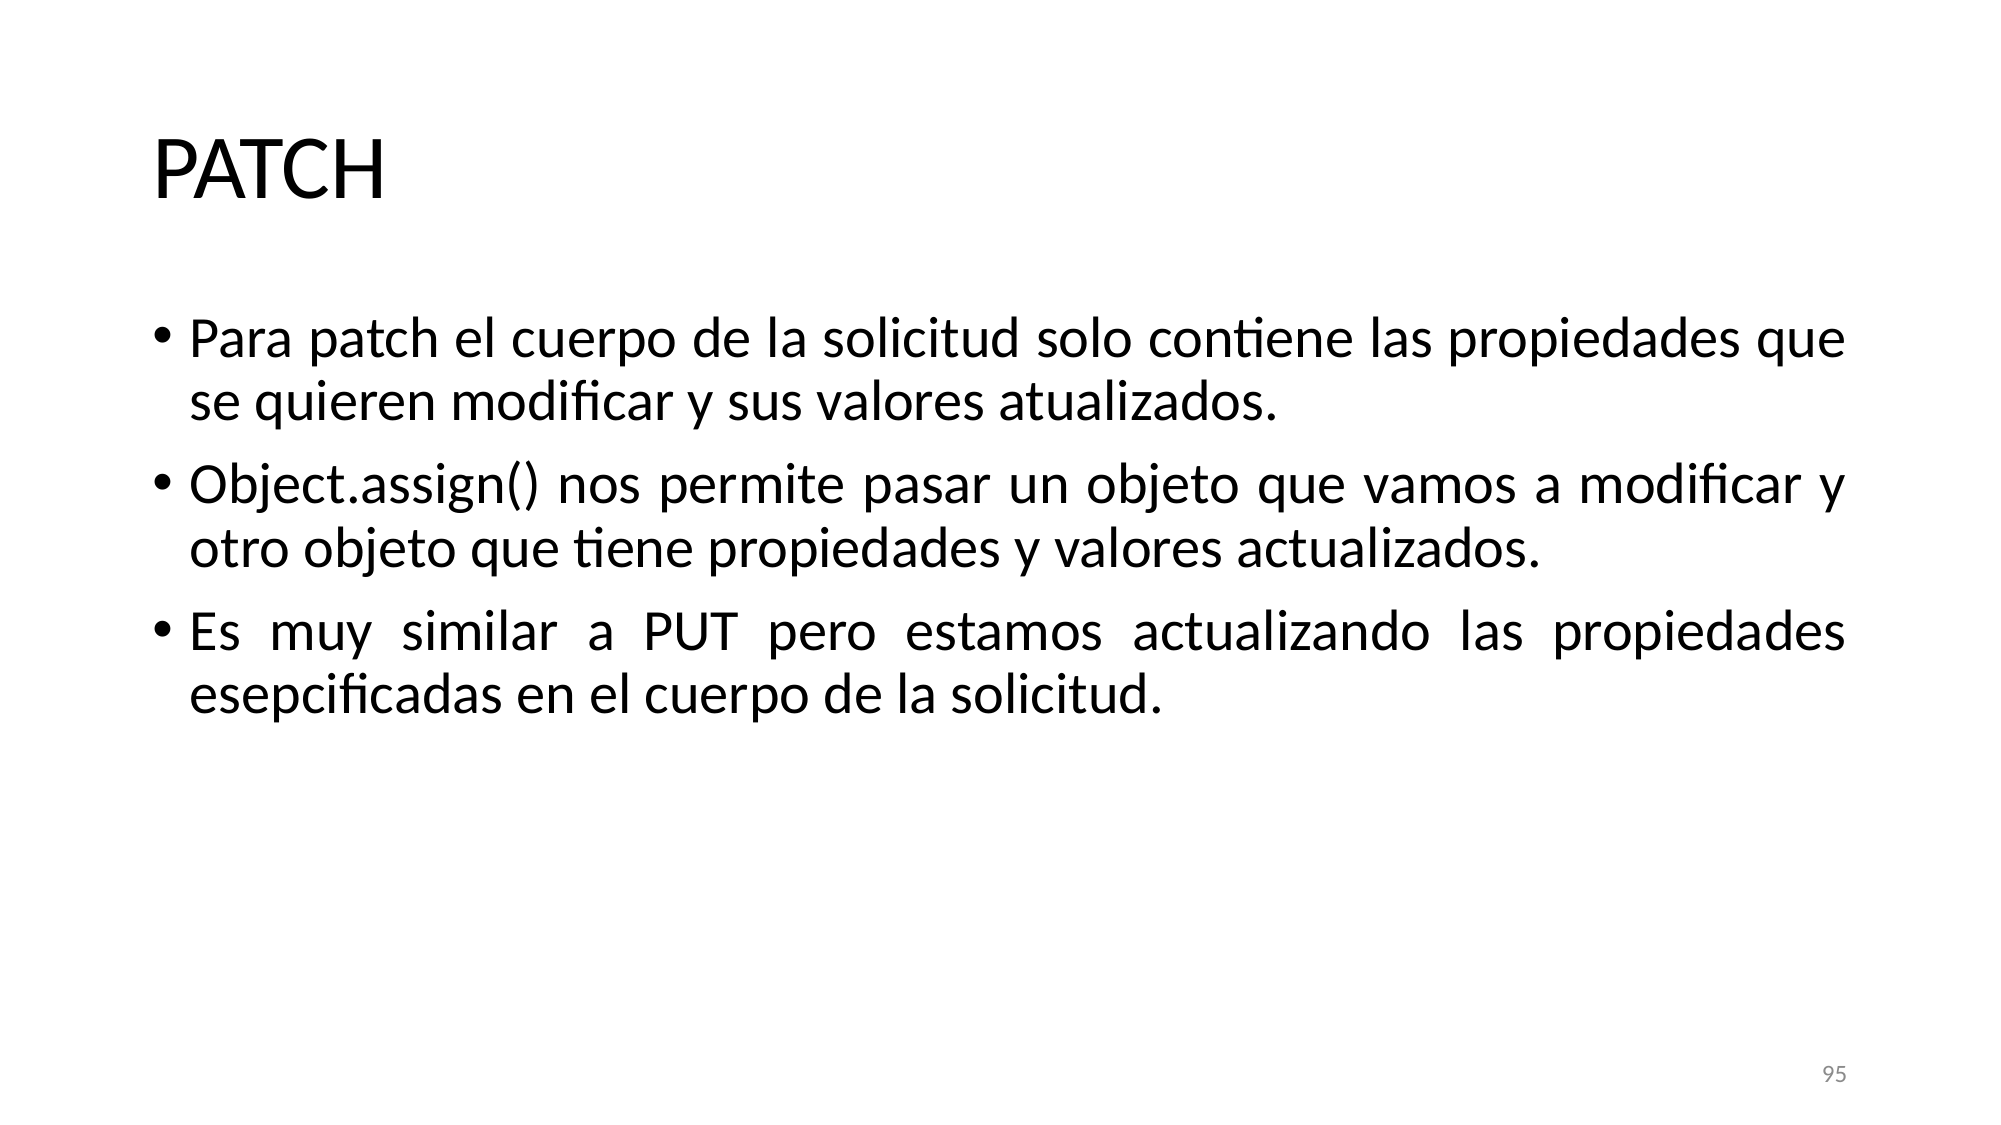

# PATCH
Para patch el cuerpo de la solicitud solo contiene las propiedades que se quieren modificar y sus valores atualizados.
Object.assign() nos permite pasar un objeto que vamos a modificar y otro objeto que tiene propiedades y valores actualizados.
Es muy similar a PUT pero estamos actualizando las propiedades esepcificadas en el cuerpo de la solicitud.

95